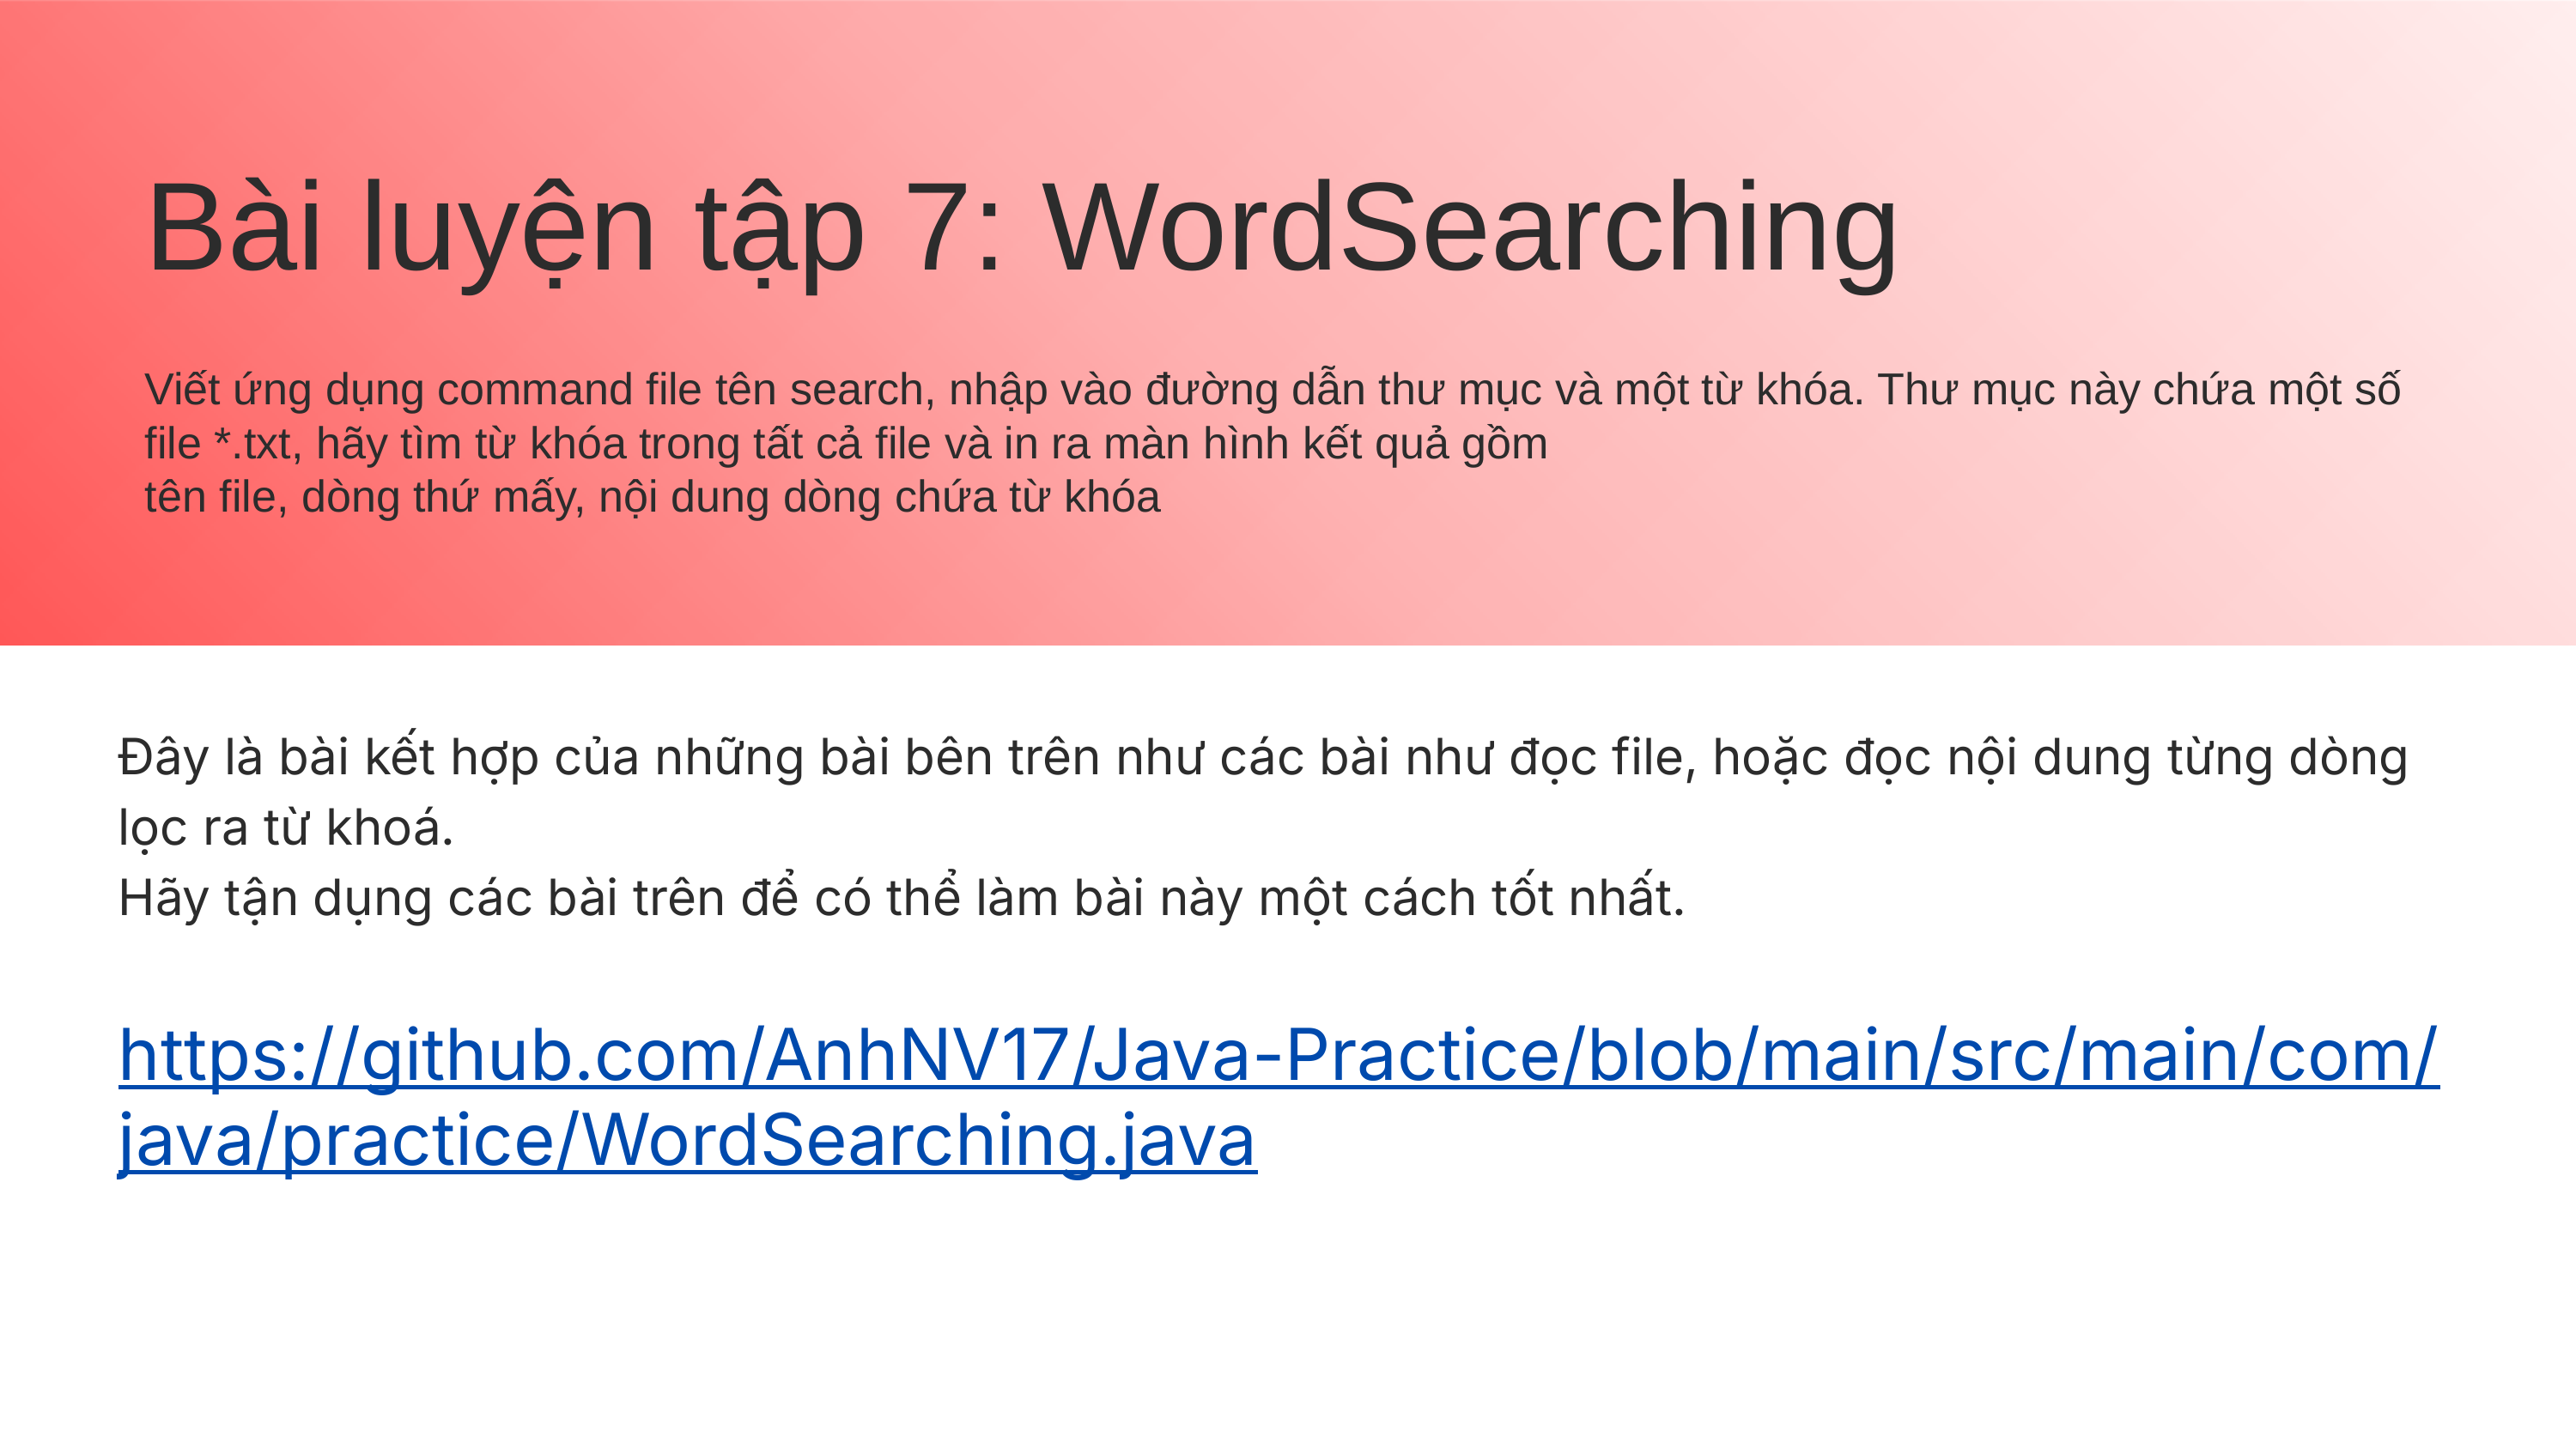

Bài luyện tập 7: WordSearching
Viết ứng dụng command file tên search, nhập vào đường dẫn thư mục và một từ khóa. Thư mục này chứa một số file *.txt, hãy tìm từ khóa trong tất cả file và in ra màn hình kết quả gồm
tên file, dòng thứ mấy, nội dung dòng chứa từ khóa

Đây là bài kết hợp của những bài bên trên như các bài như đọc file, hoặc đọc nội dung từng dòng lọc ra từ khoá.
Hãy tận dụng các bài trên để có thể làm bài này một cách tốt nhất.

https://github.com/AnhNV17/Java-Practice/blob/main/src/main/com/java/practice/WordSearching.java